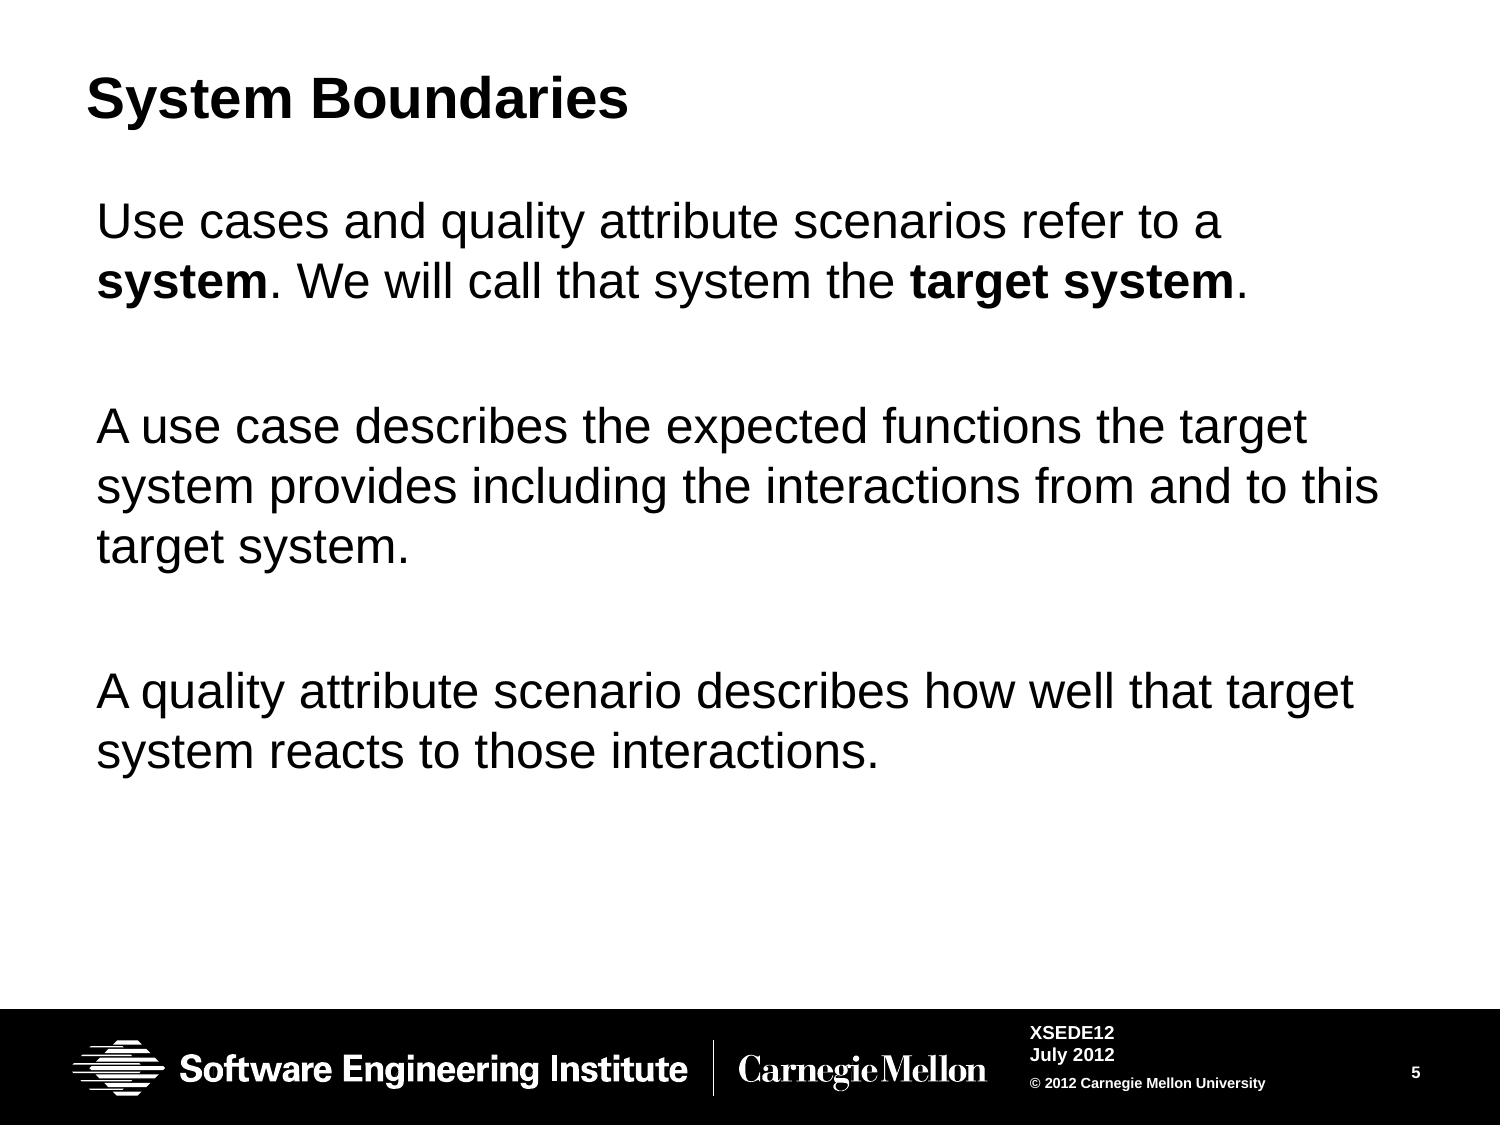

# System Boundaries
Use cases and quality attribute scenarios refer to a system. We will call that system the target system.

A use case describes the expected functions the target system provides including the interactions from and to this target system.

A quality attribute scenario describes how well that target system reacts to those interactions.